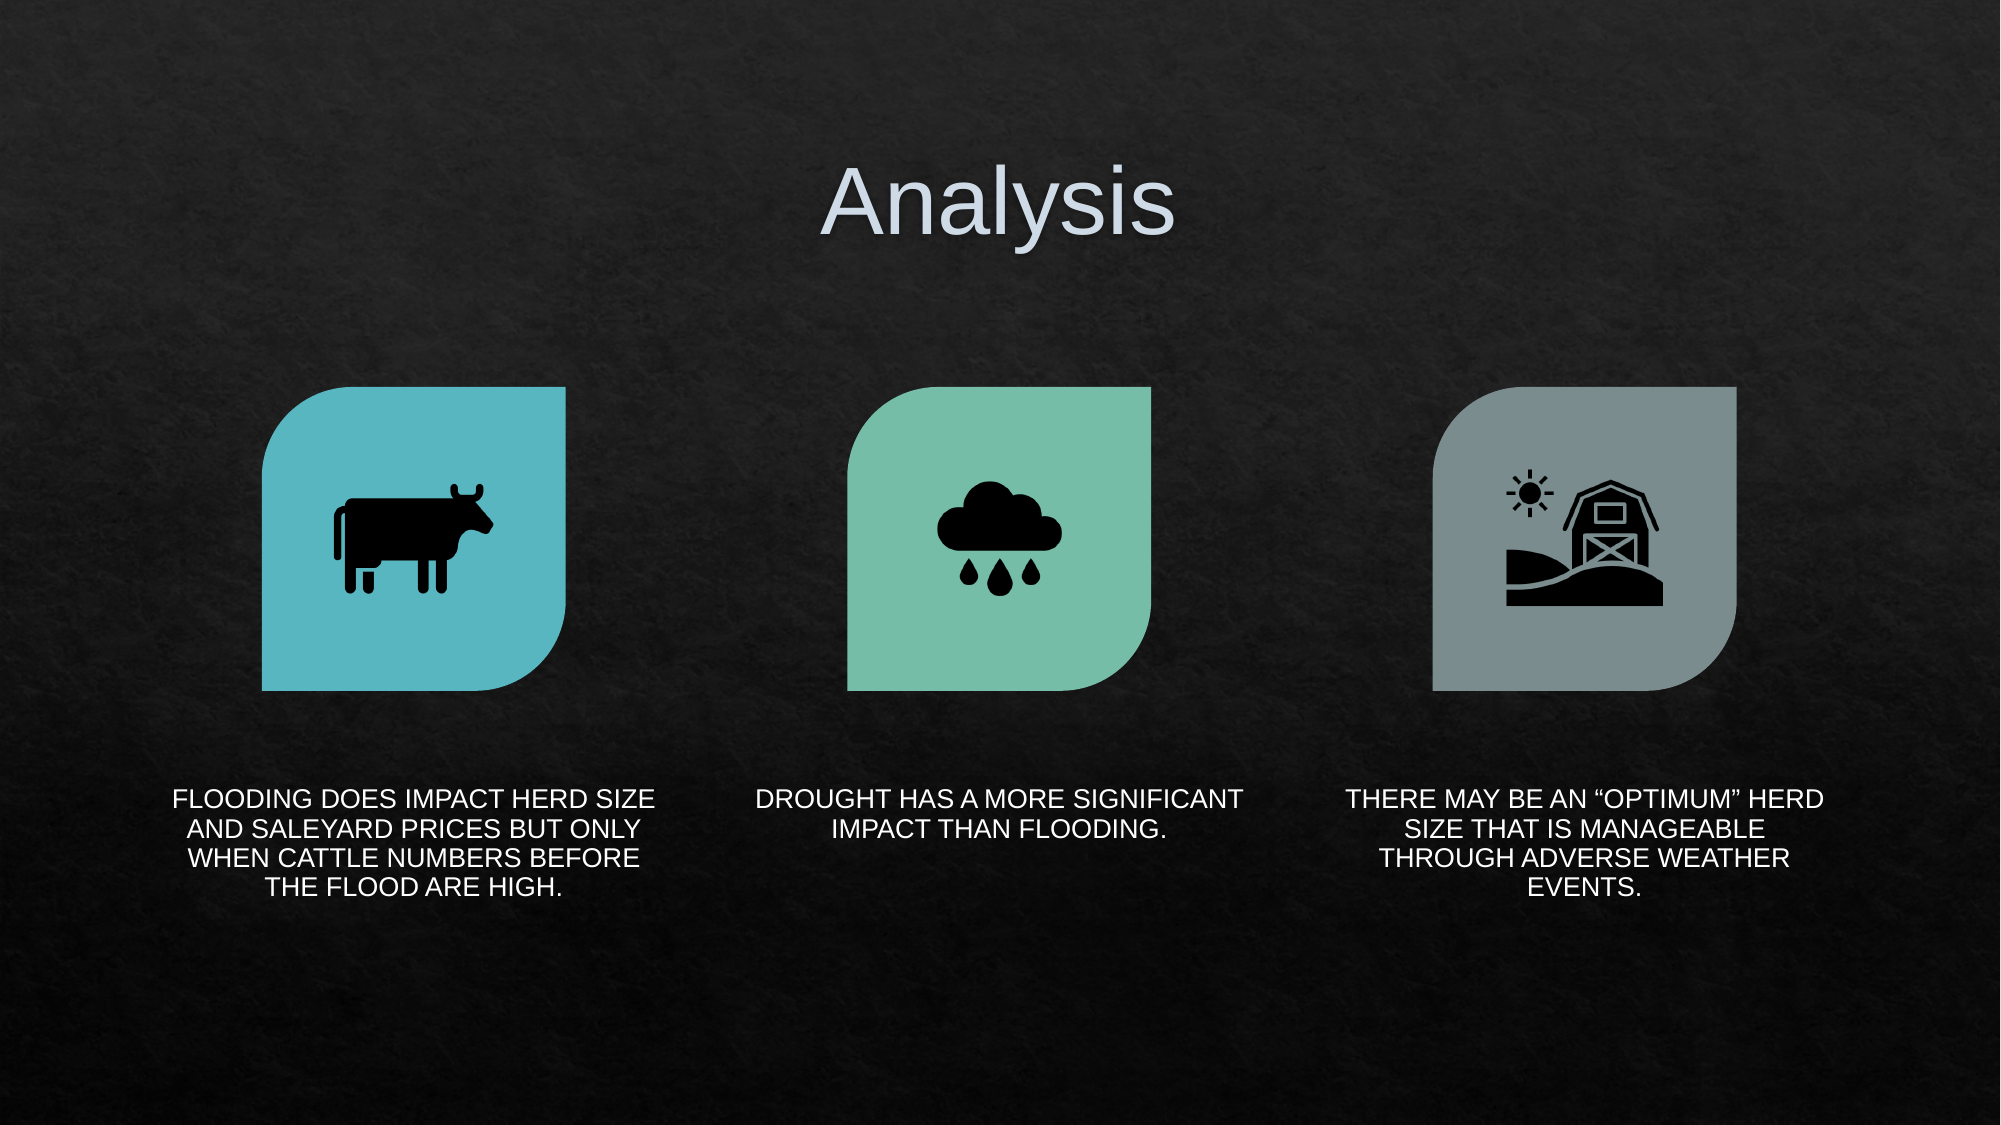

# Analysis
Flooding does impact herd size and saleyard prices but ONLY when cattle numbers before the flood are high.
Drought has a more significant impact than flooding.
There may be an “optimum” herd size that is manageable through adverse weather events.